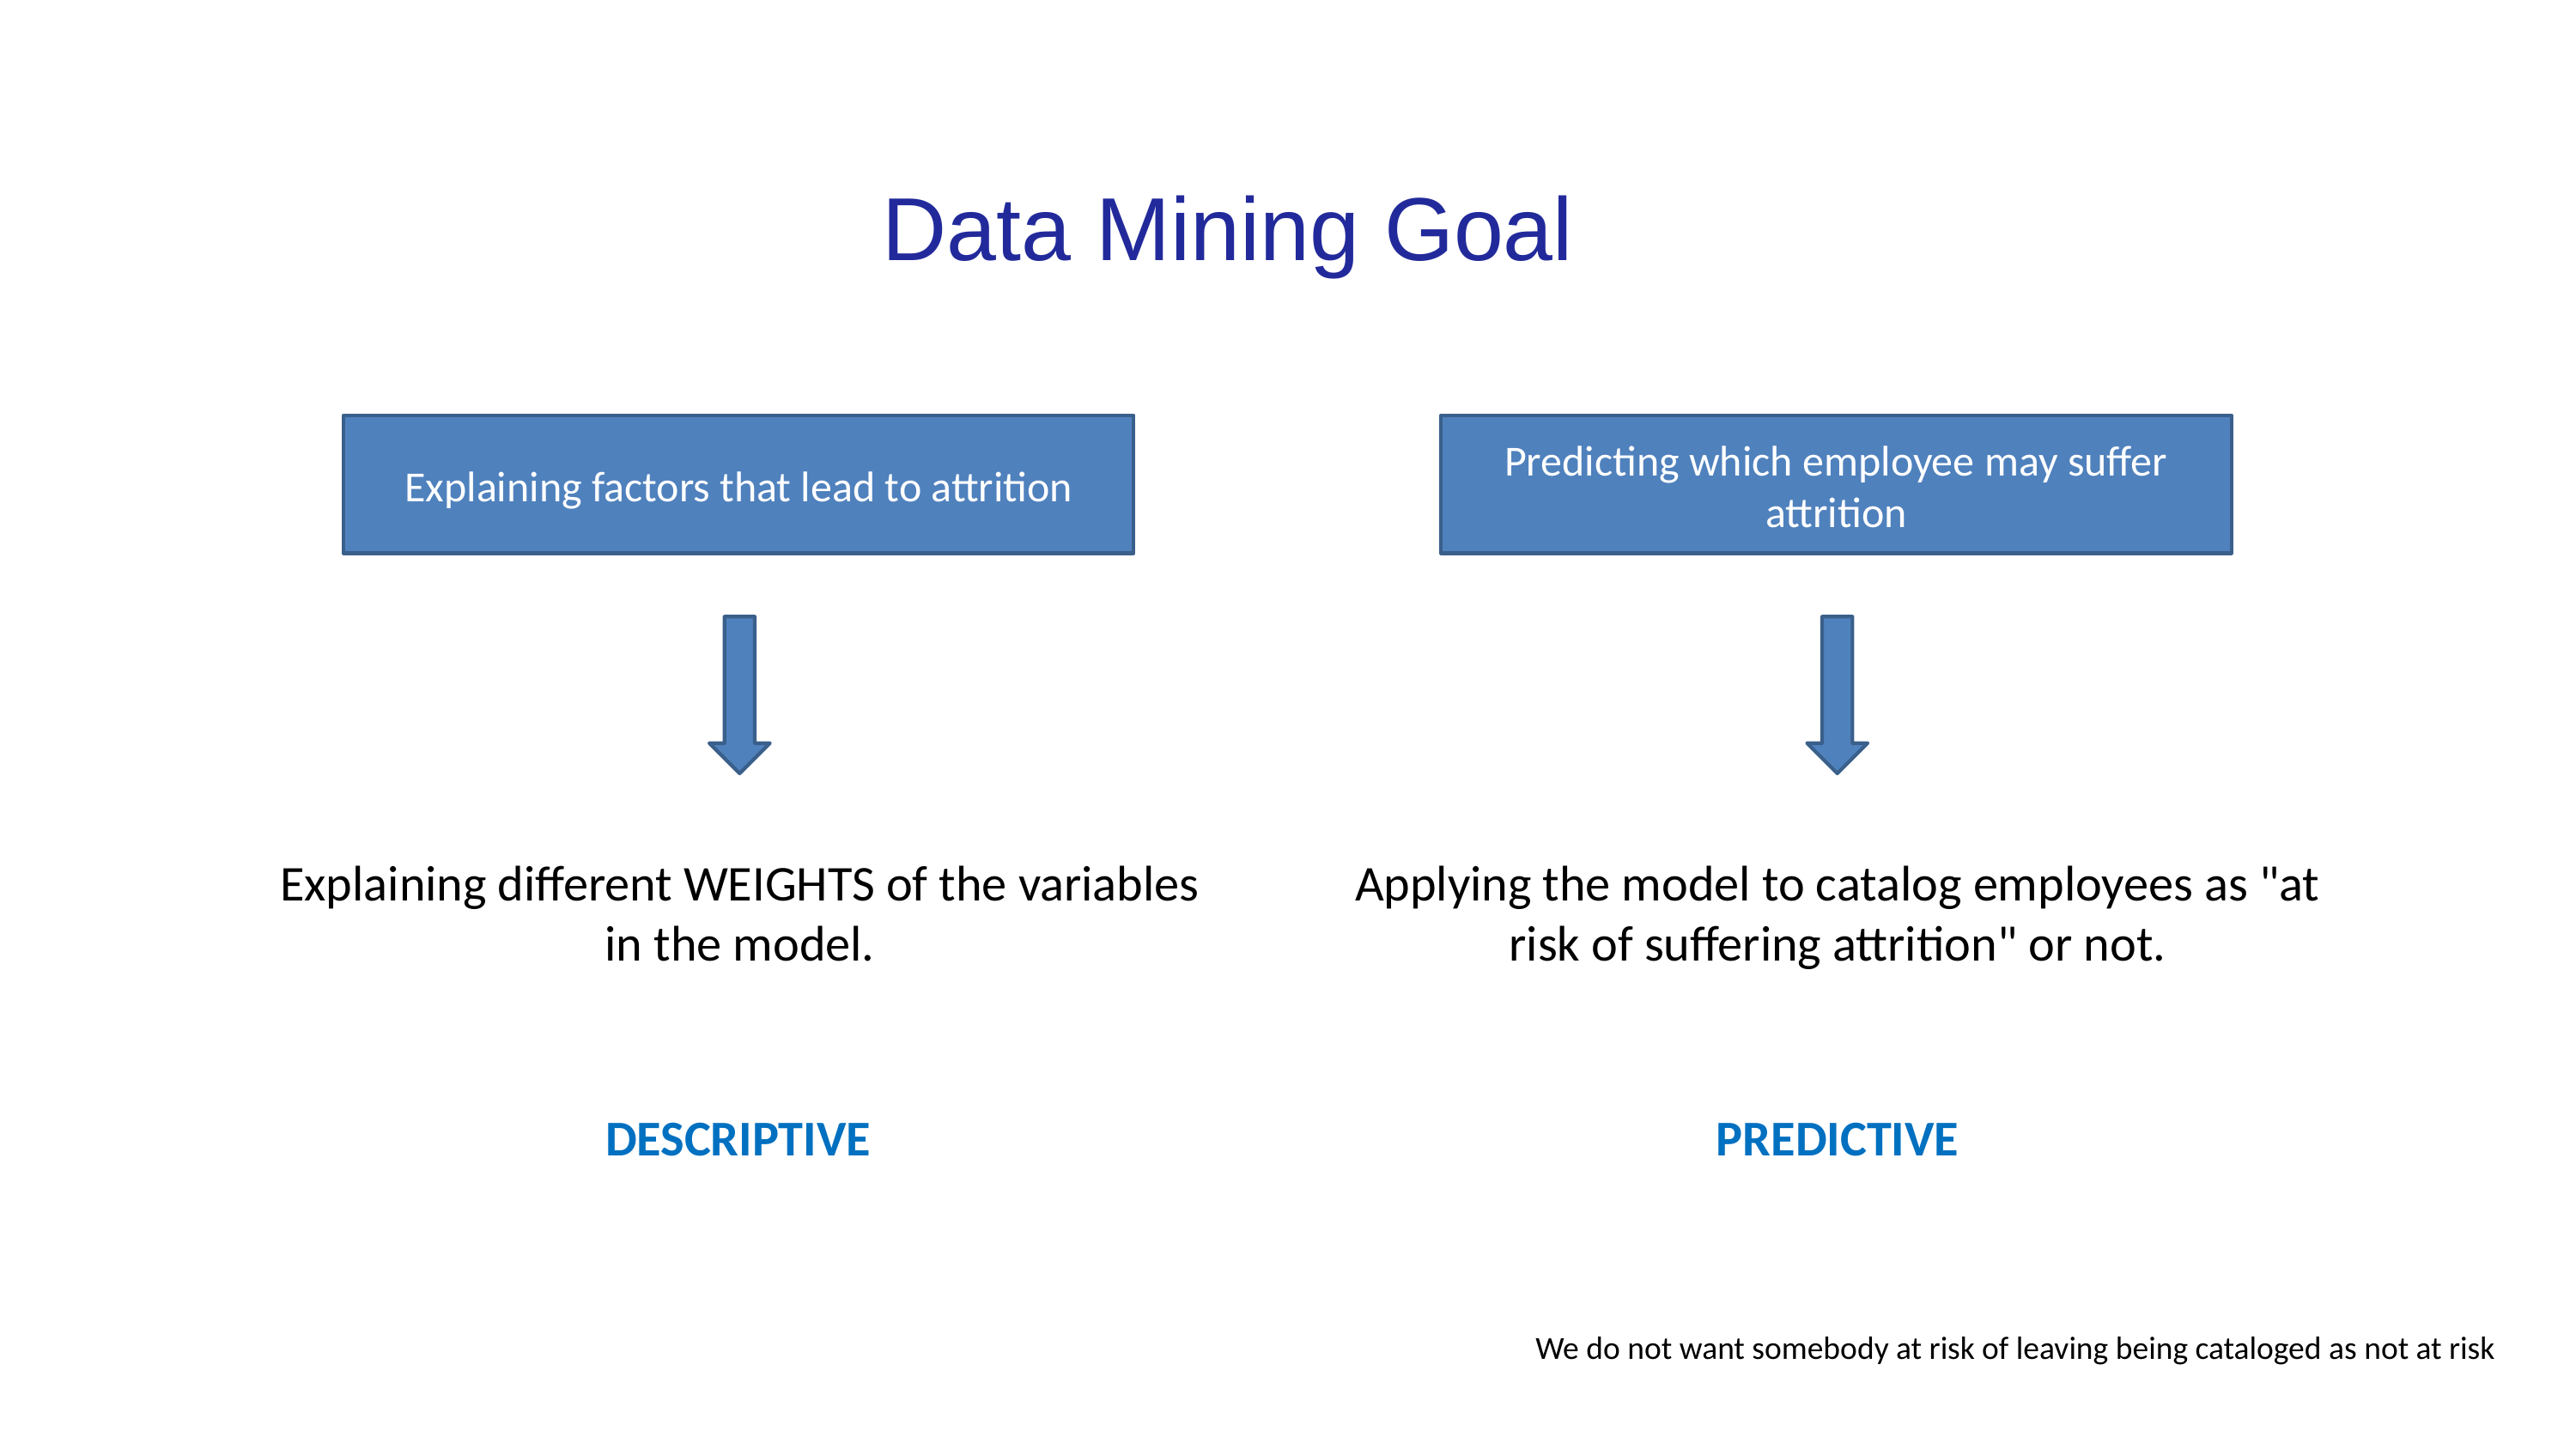

Data Mining Goal

Predicting which employee may suffer attrition
Explaining factors that lead to attrition

Explaining different WEIGHTS of the variables in the model.
Applying the model to catalog employees as "at risk of suffering attrition" or not.
PREDICTIVE
DESCRIPTIVE
We do not want somebody at risk of leaving being cataloged as not at risk